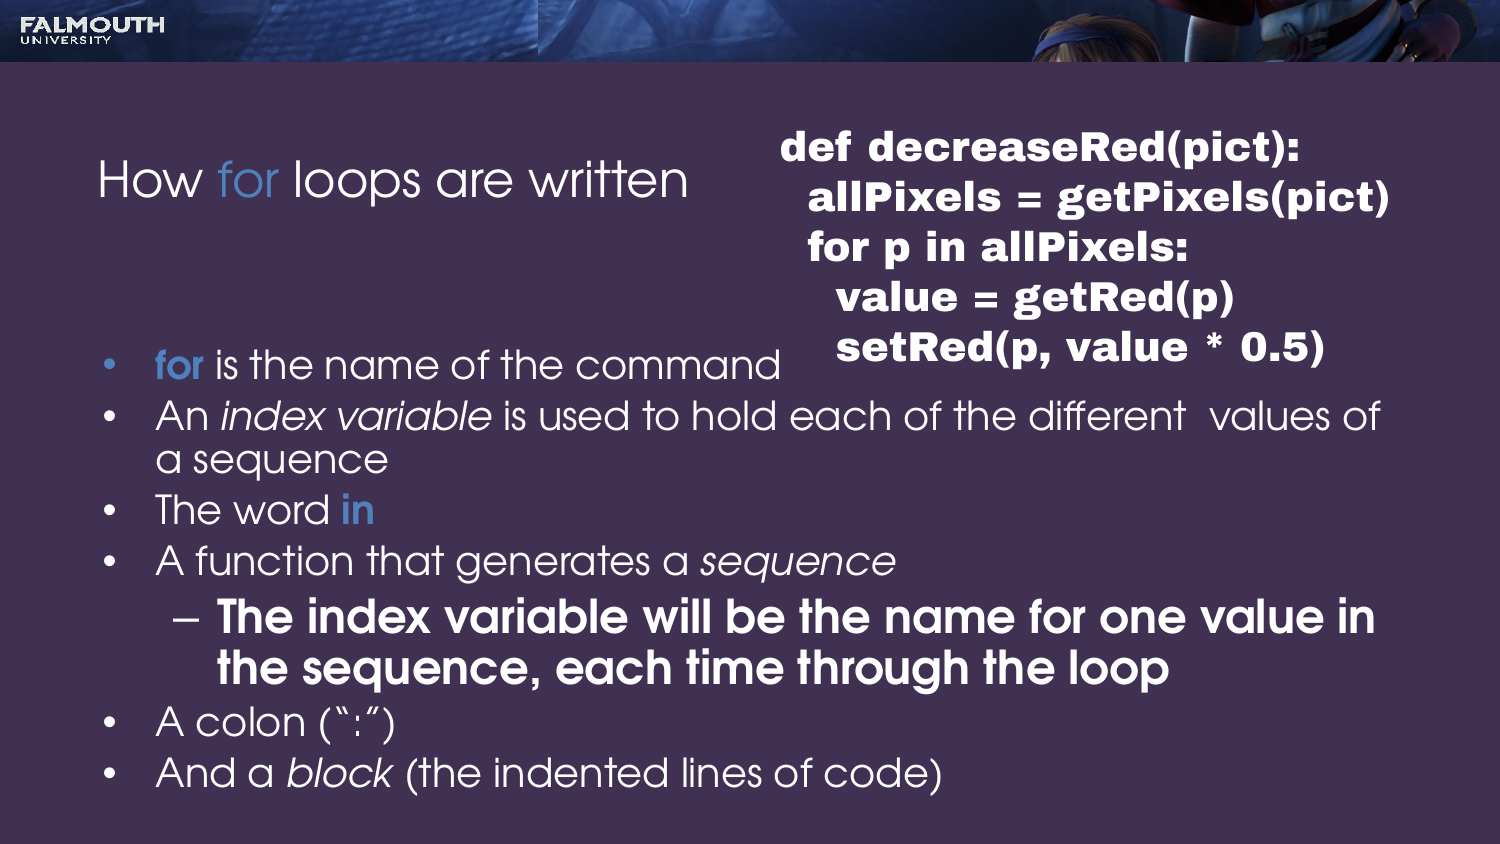

# How for loops are written
def decreaseRed(pict):
  allPixels = getPixels(pict)
  for p in allPixels:
    value = getRed(p)
    setRed(p, value * 0.5)
for is the name of the command
An index variable is used to hold each of the different  values of a sequence
The word in
A function that generates a sequence
The index variable will be the name for one value in the sequence, each time through the loop
A colon (“:”)
And a block (the indented lines of code)